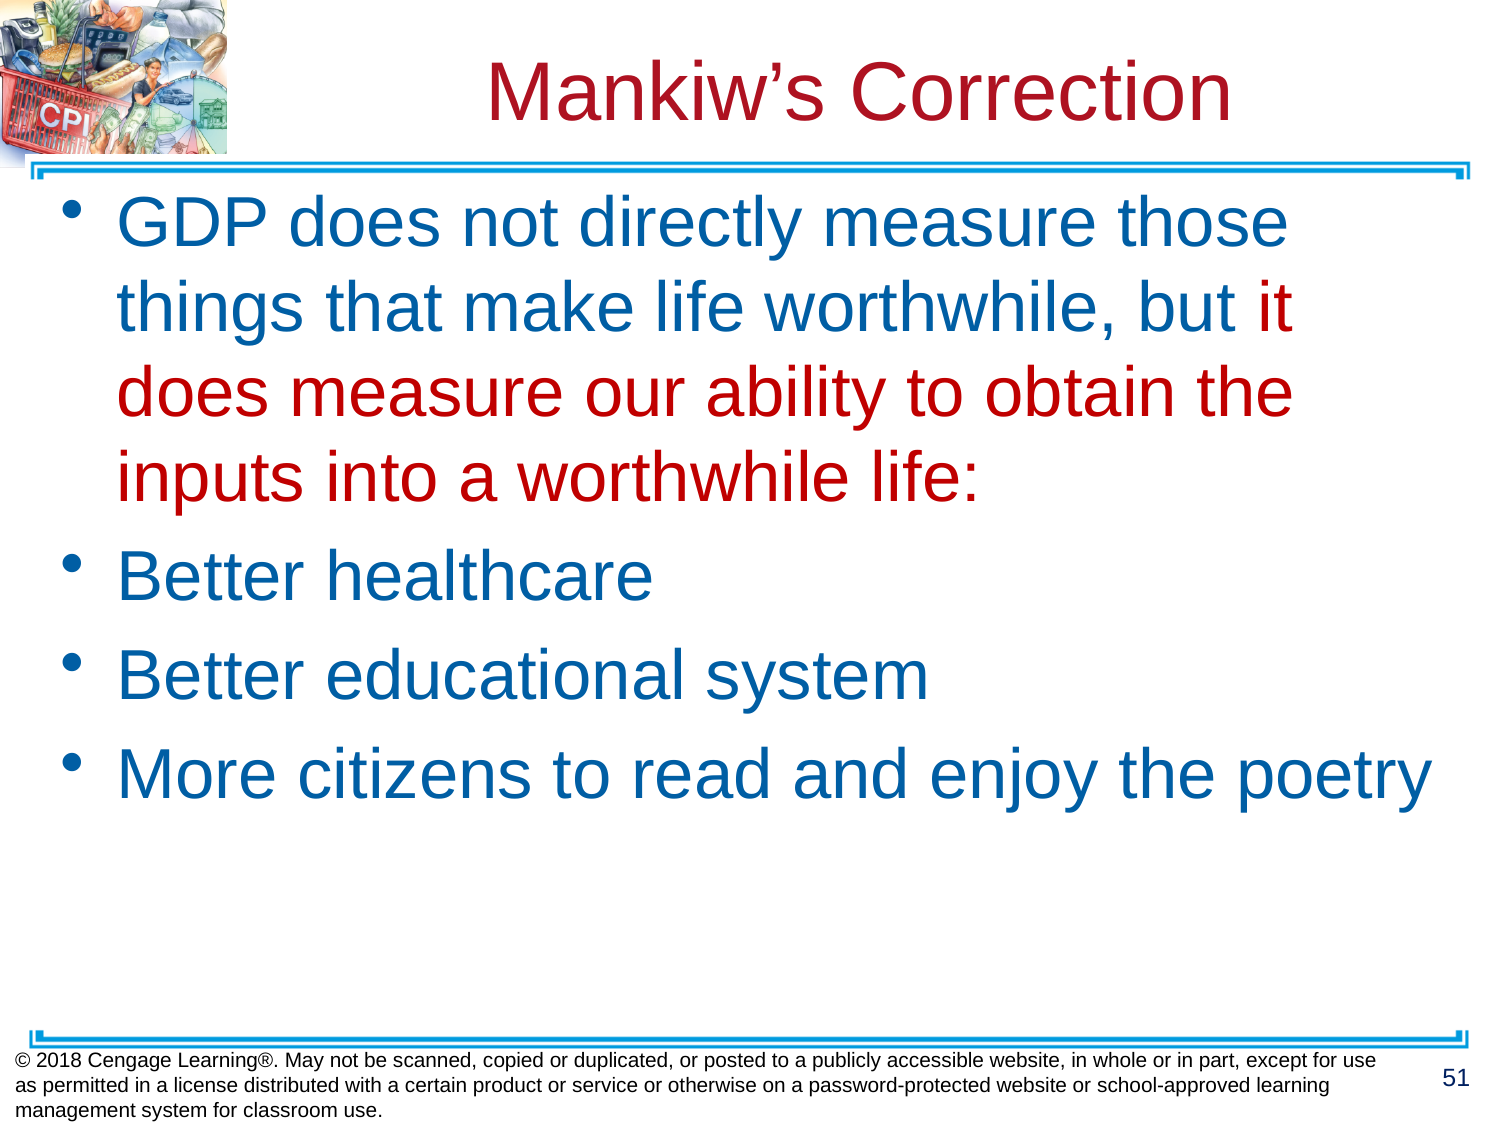

# Mankiw’s Correction
GDP does not directly measure those things that make life worthwhile, but it does measure our ability to obtain the inputs into a worthwhile life:
Better healthcare
Better educational system
More citizens to read and enjoy the poetry
© 2018 Cengage Learning®. May not be scanned, copied or duplicated, or posted to a publicly accessible website, in whole or in part, except for use as permitted in a license distributed with a certain product or service or otherwise on a password-protected website or school-approved learning management system for classroom use.
51